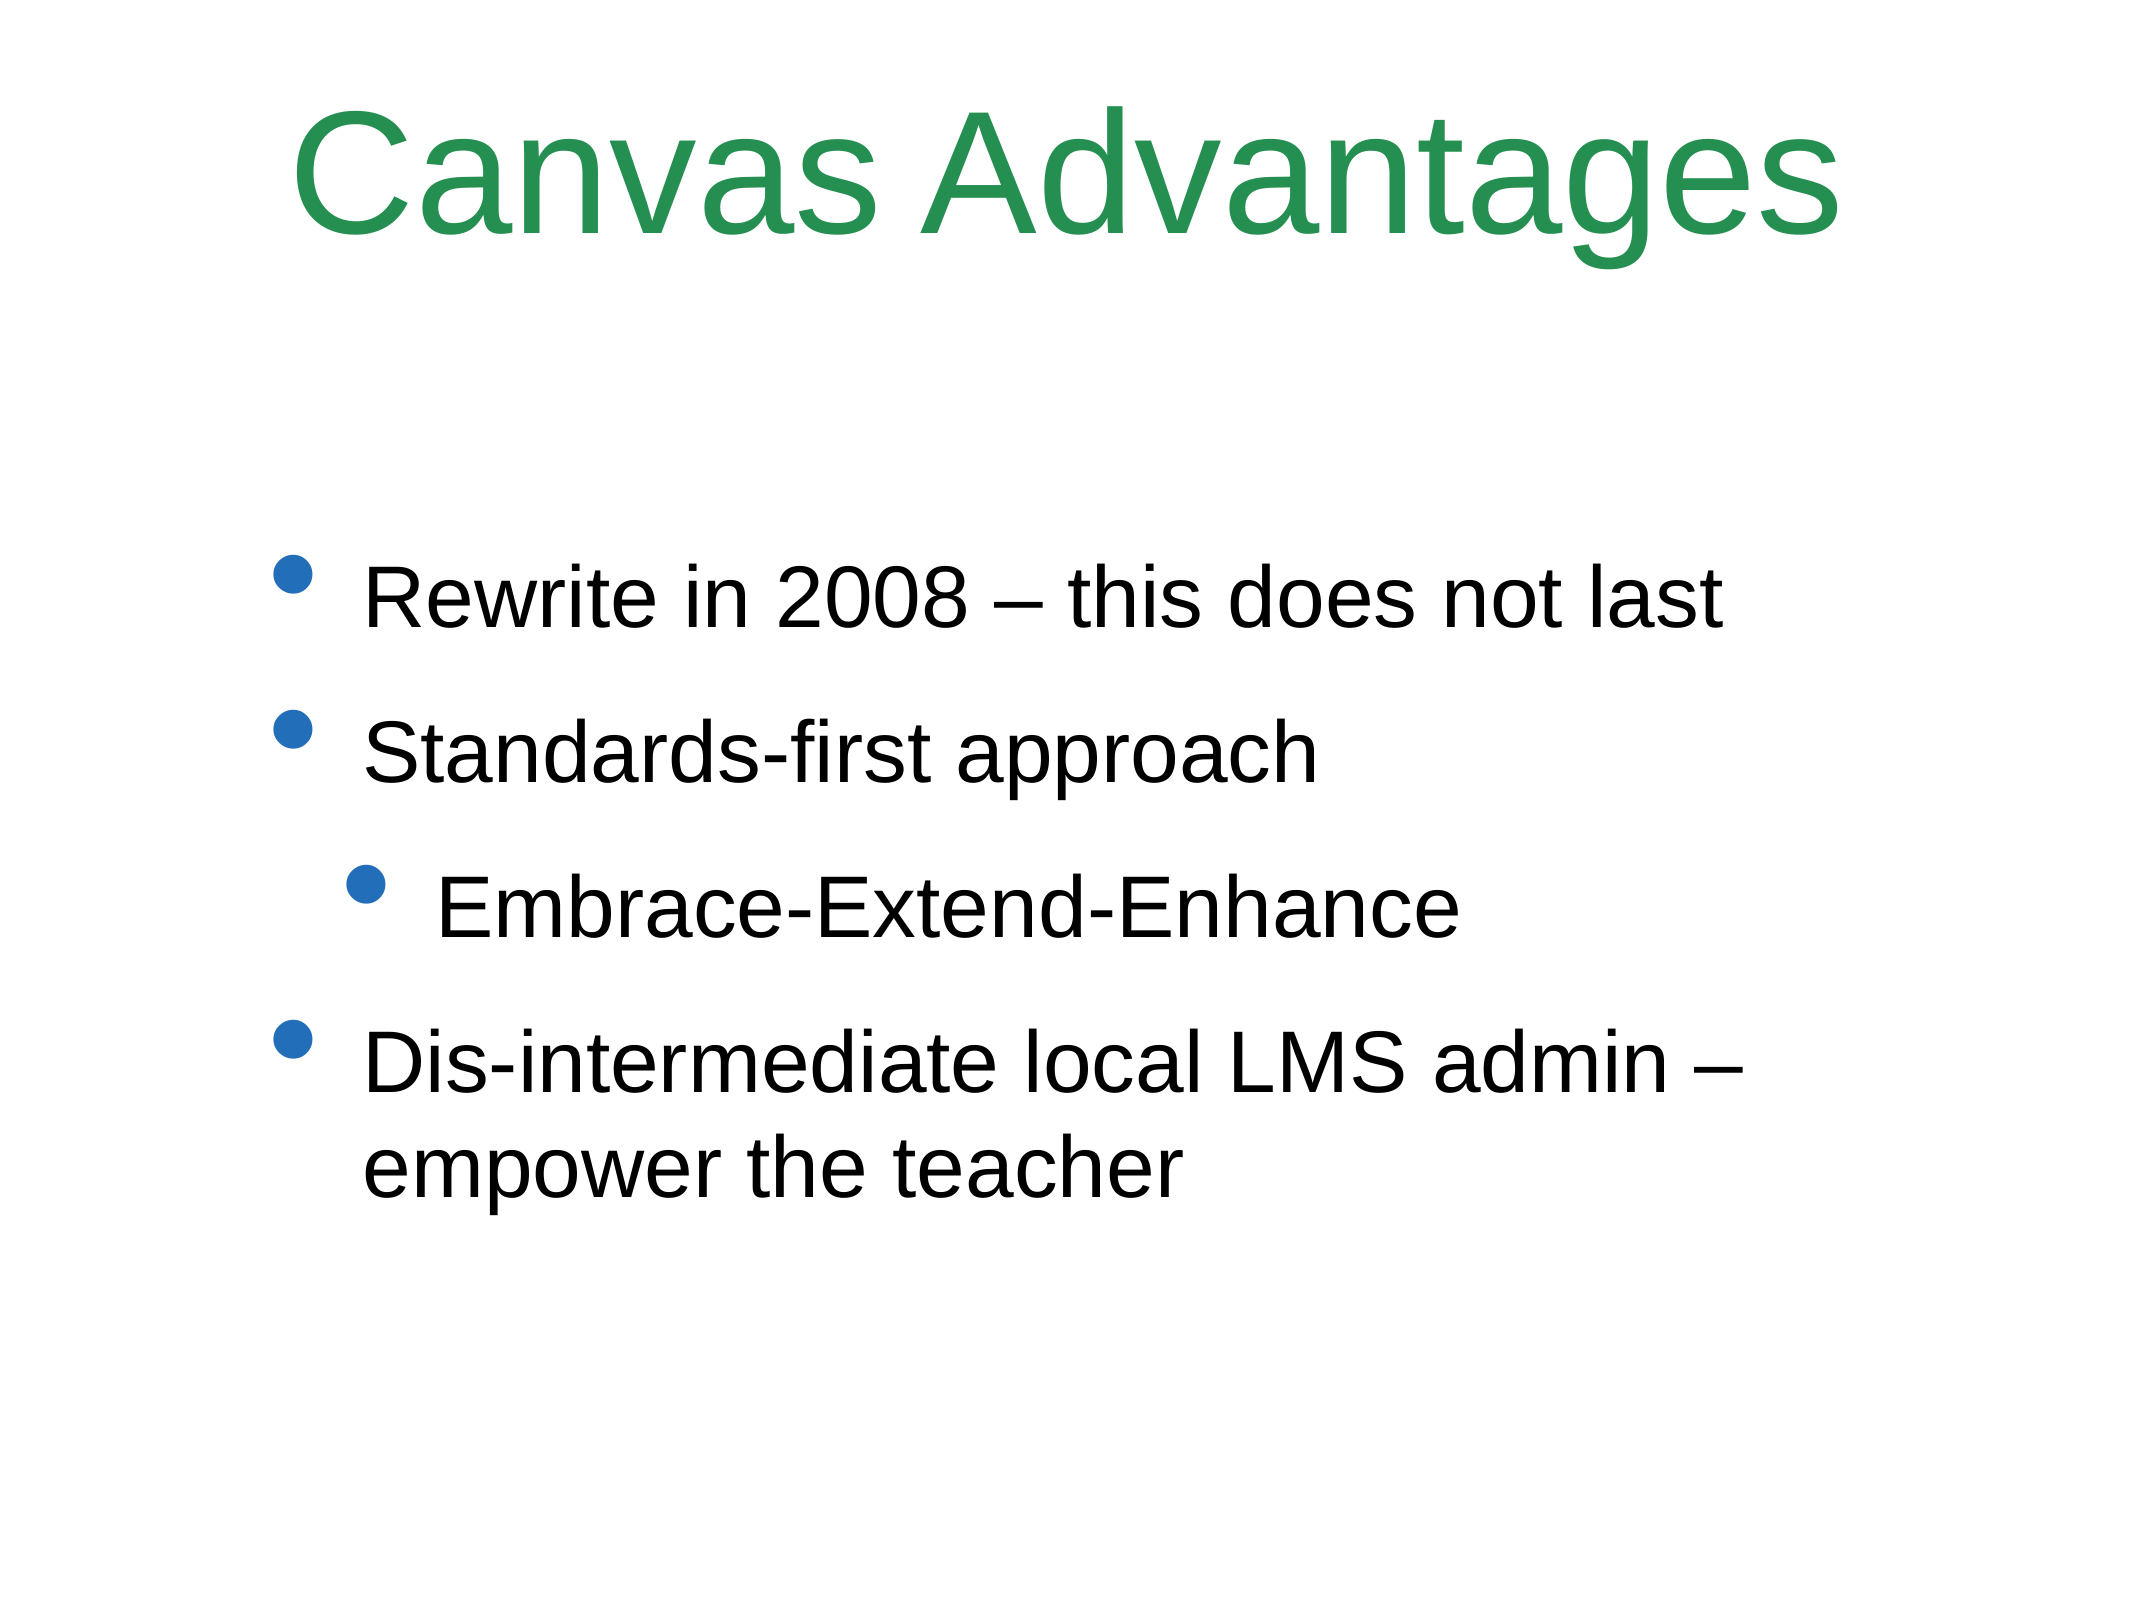

# Canvas Advantages
Rewrite in 2008 – this does not last
Standards-first approach
Embrace-Extend-Enhance
Dis-intermediate local LMS admin – empower the teacher